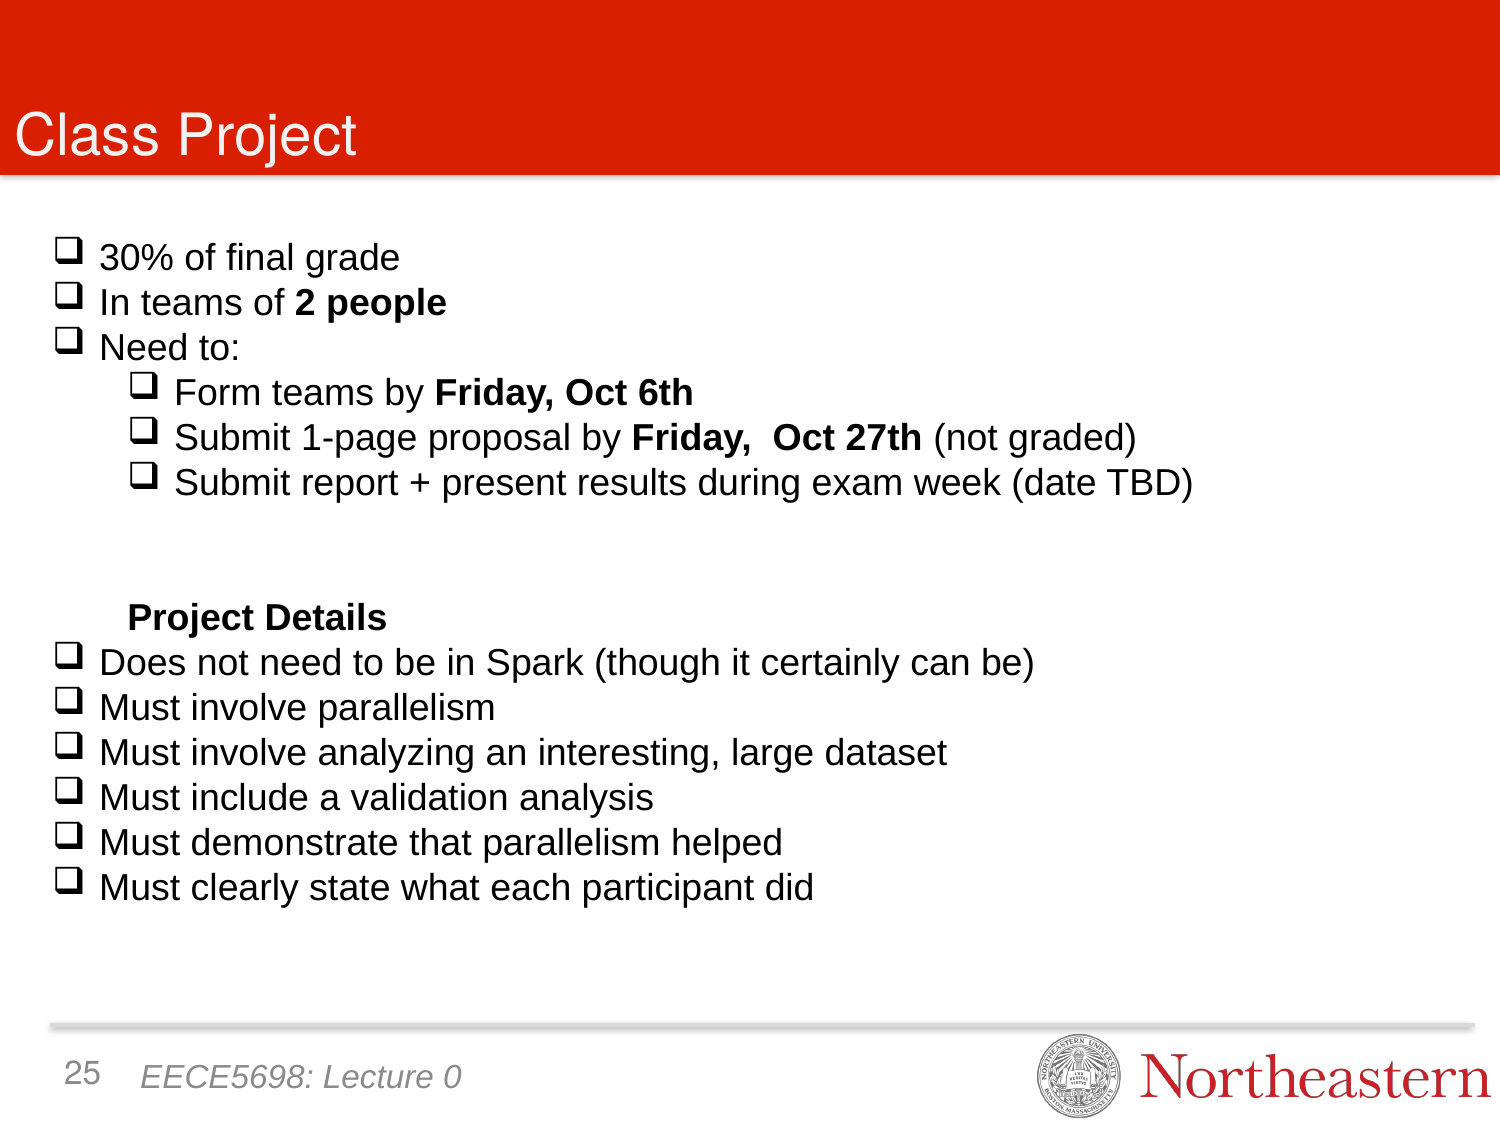

# Class Project

30% of final grade
In teams of 2 people
Need to:
Form teams by Friday, Oct 6th
Submit 1-page proposal by Friday,  Oct 27th (not graded)
Submit report + present results during exam week (date TBD)

Project Details
Does not need to be in Spark (though it certainly can be)
Must involve parallelism
Must involve analyzing an interesting, large dataset
Must include a validation analysis
Must demonstrate that parallelism helped
Must clearly state what each participant did

25
EECE5698: Lecture 0